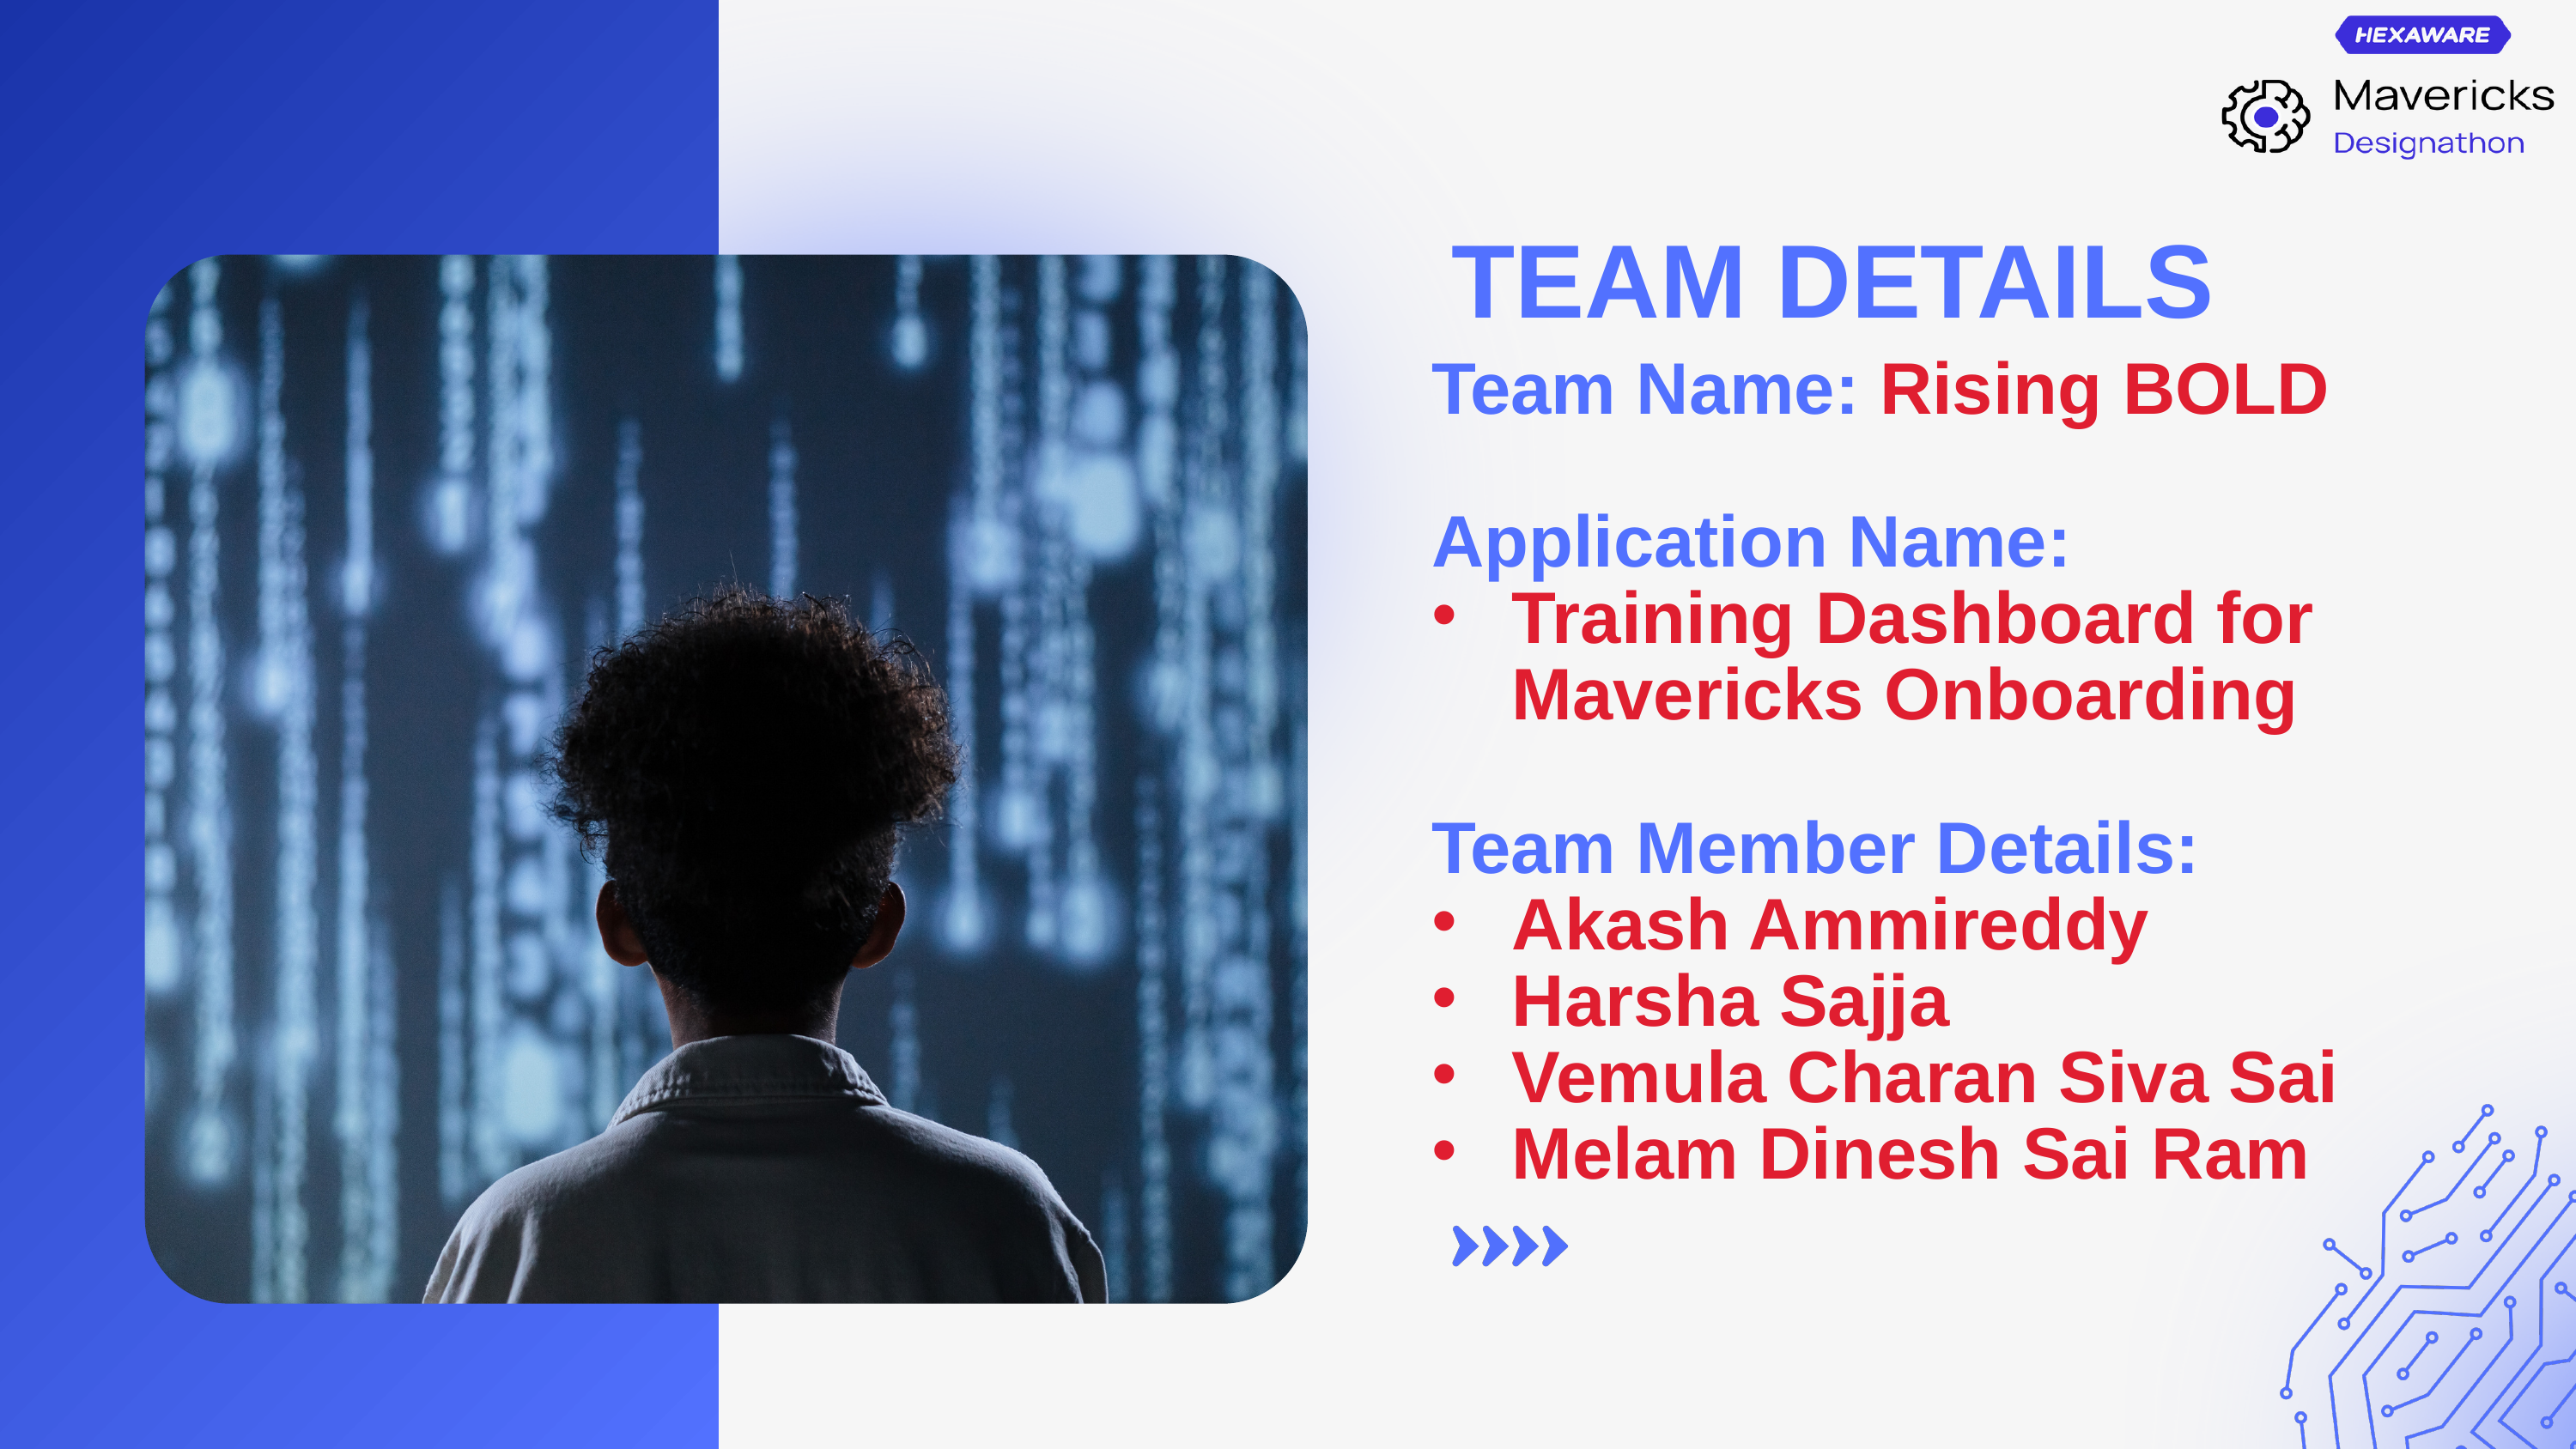

TEAM DETAILS

Team Name: Rising BOLD

Application Name:
Training Dashboard for Mavericks Onboarding

Team Member Details:
Akash Ammireddy
Harsha Sajja
Vemula Charan Siva Sai
Melam Dinesh Sai Ram